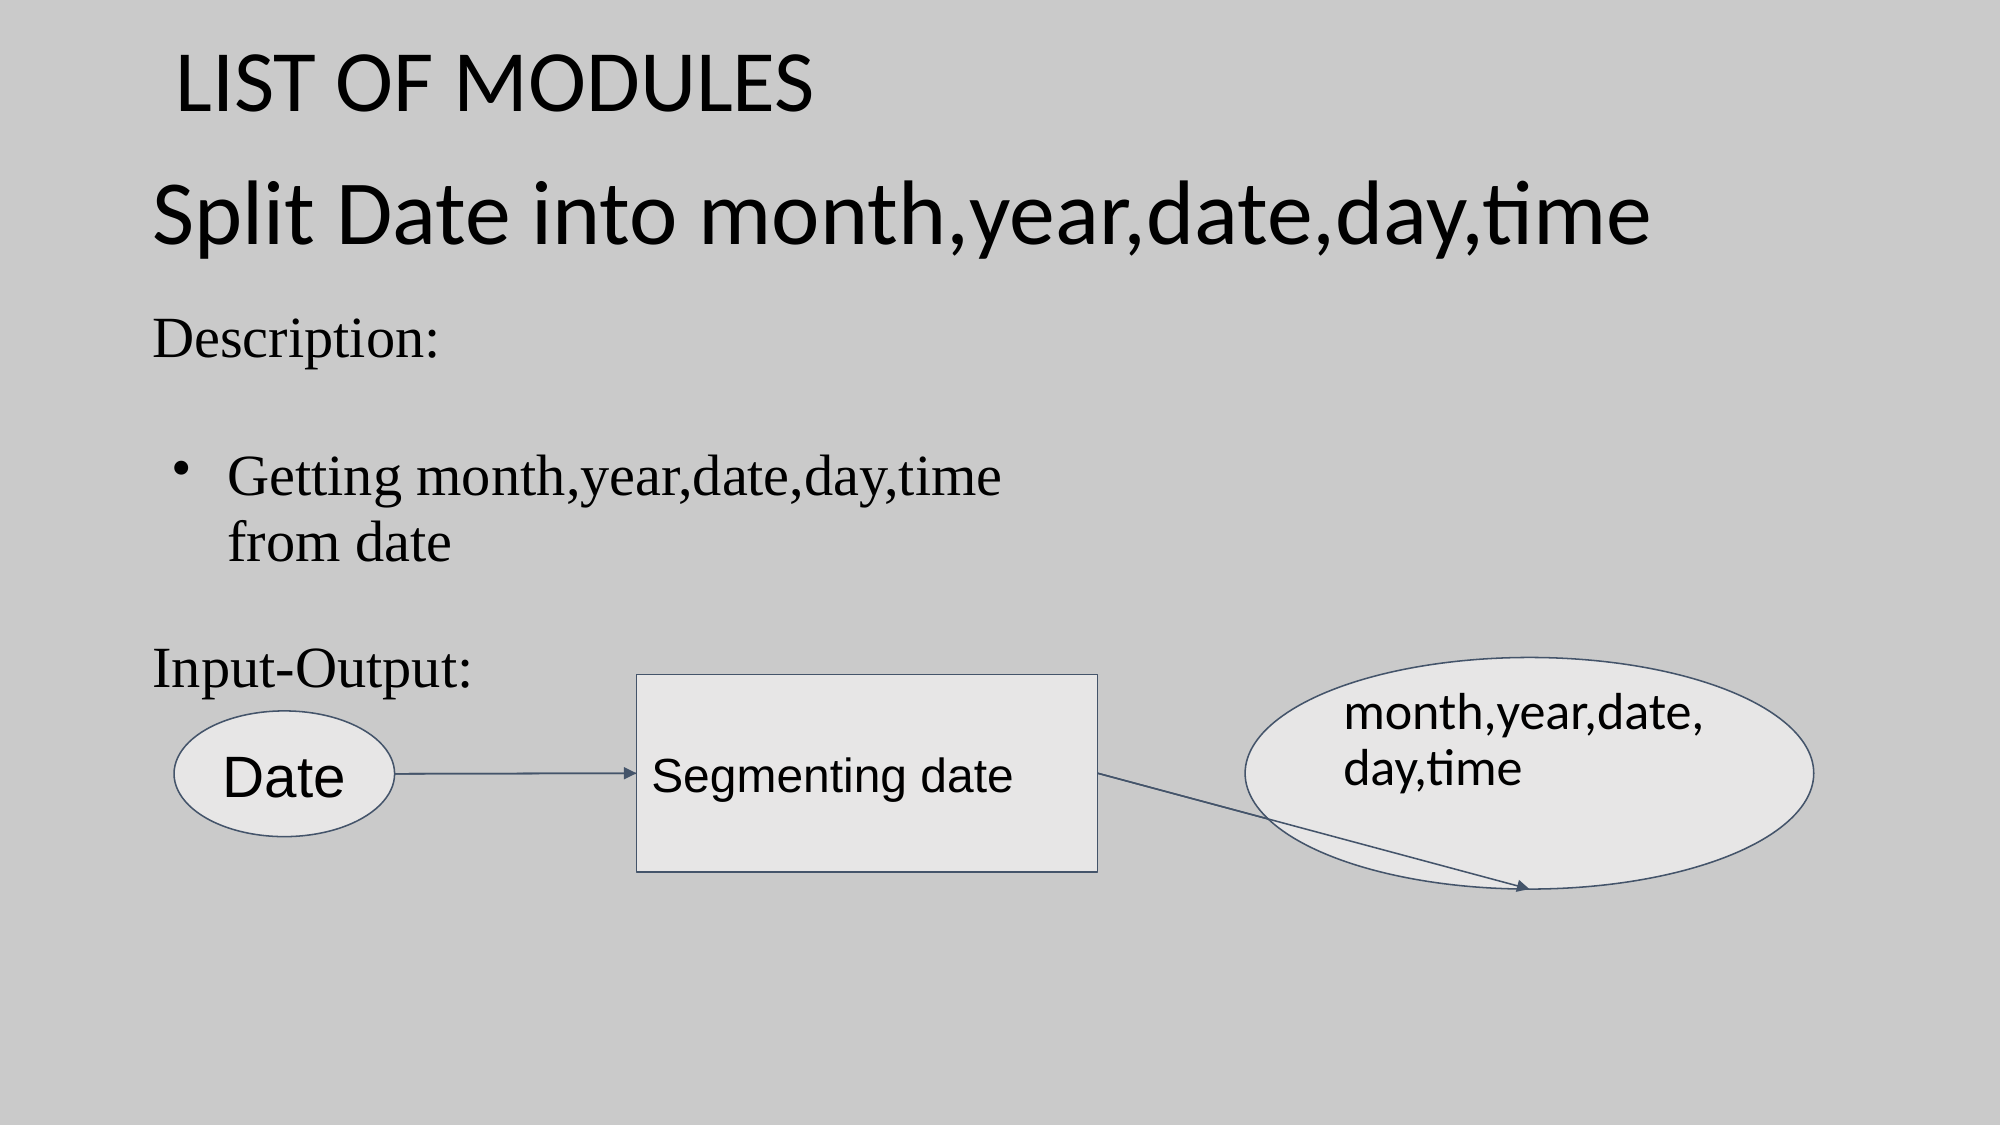

LIST OF MODULES
# Split Date into month,year,date,day,time
Description:

Getting month,year,date,day,time from date

Input-Output:

month,year,date,day,time

Segmenting date
Date